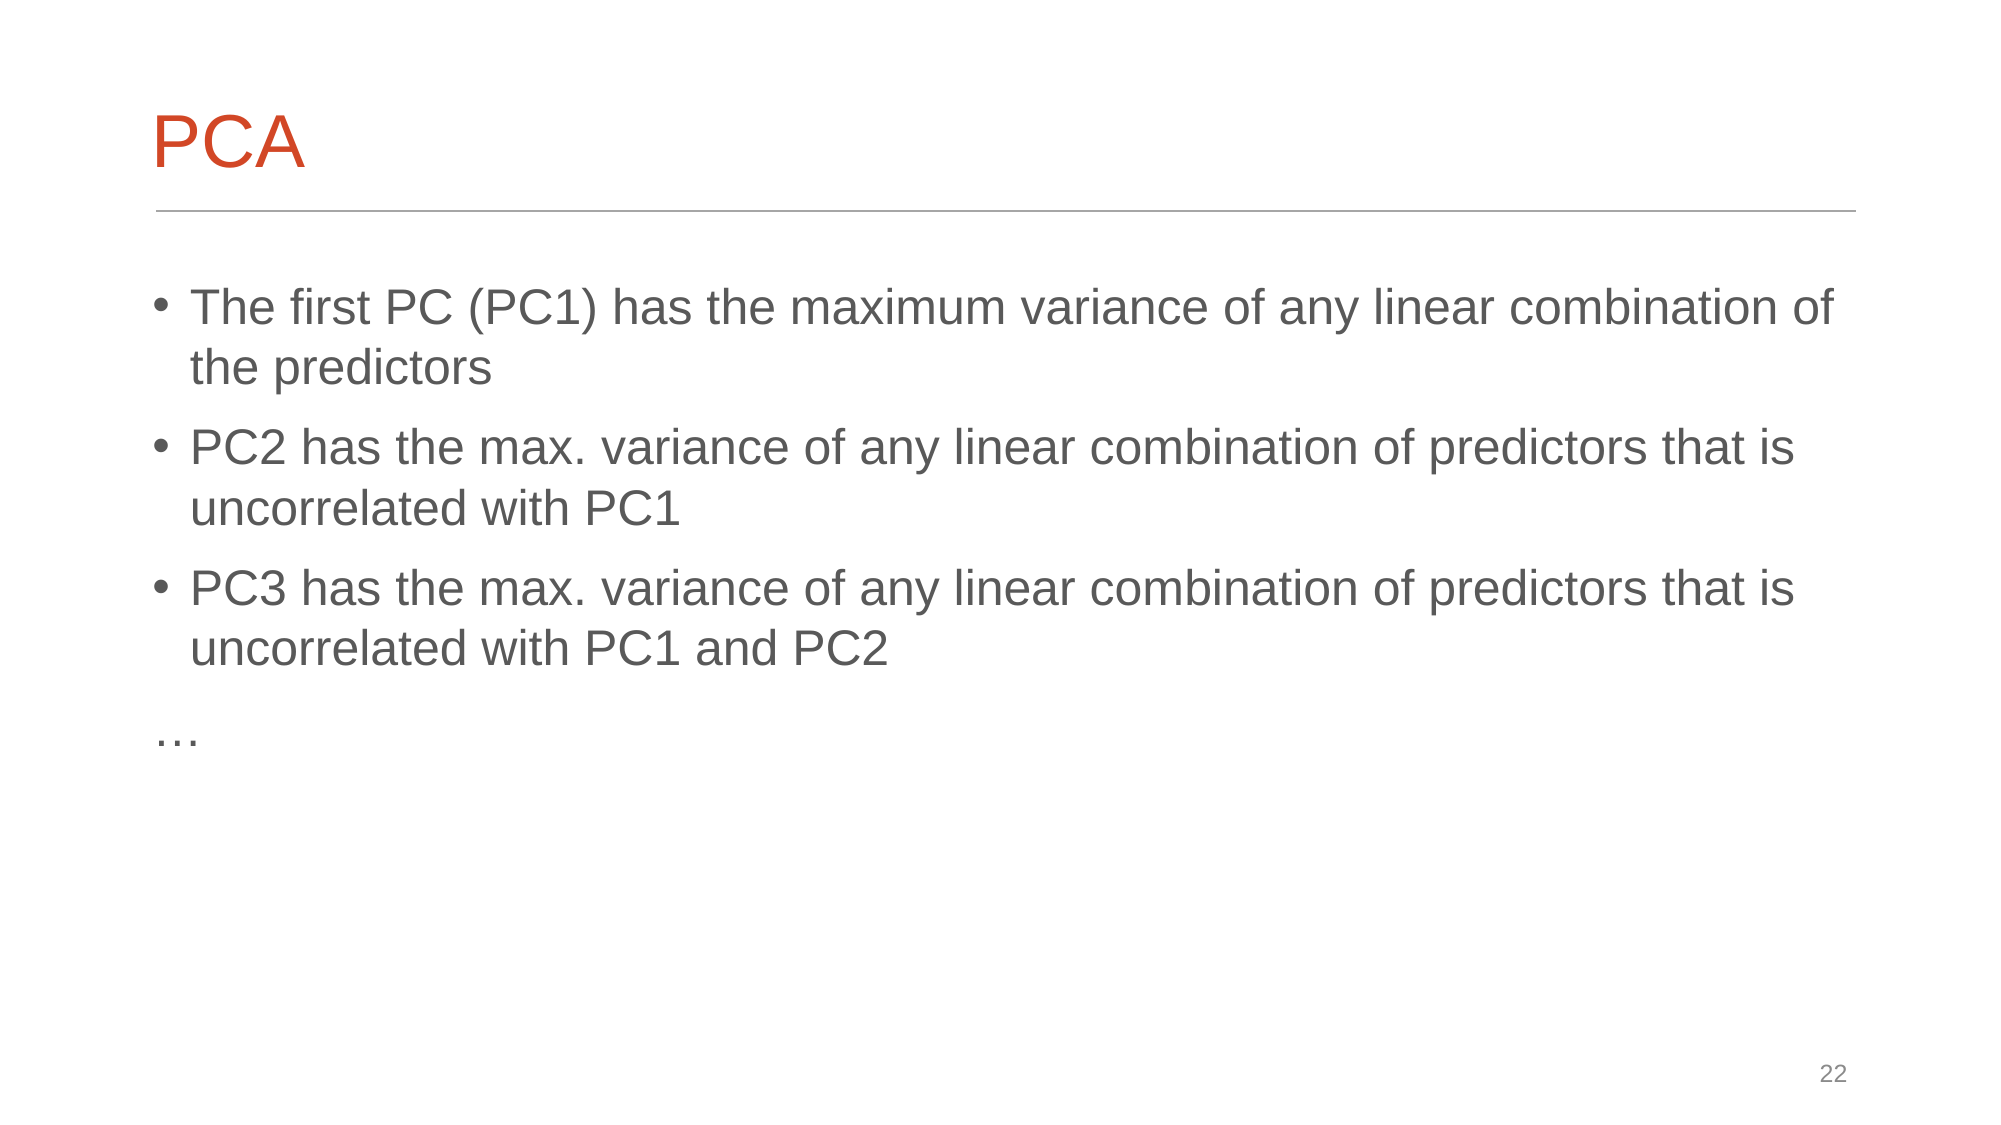

# PCA
The first PC (PC1) has the maximum variance of any linear combination of the predictors
PC2 has the max. variance of any linear combination of predictors that is uncorrelated with PC1
PC3 has the max. variance of any linear combination of predictors that is uncorrelated with PC1 and PC2
…
22